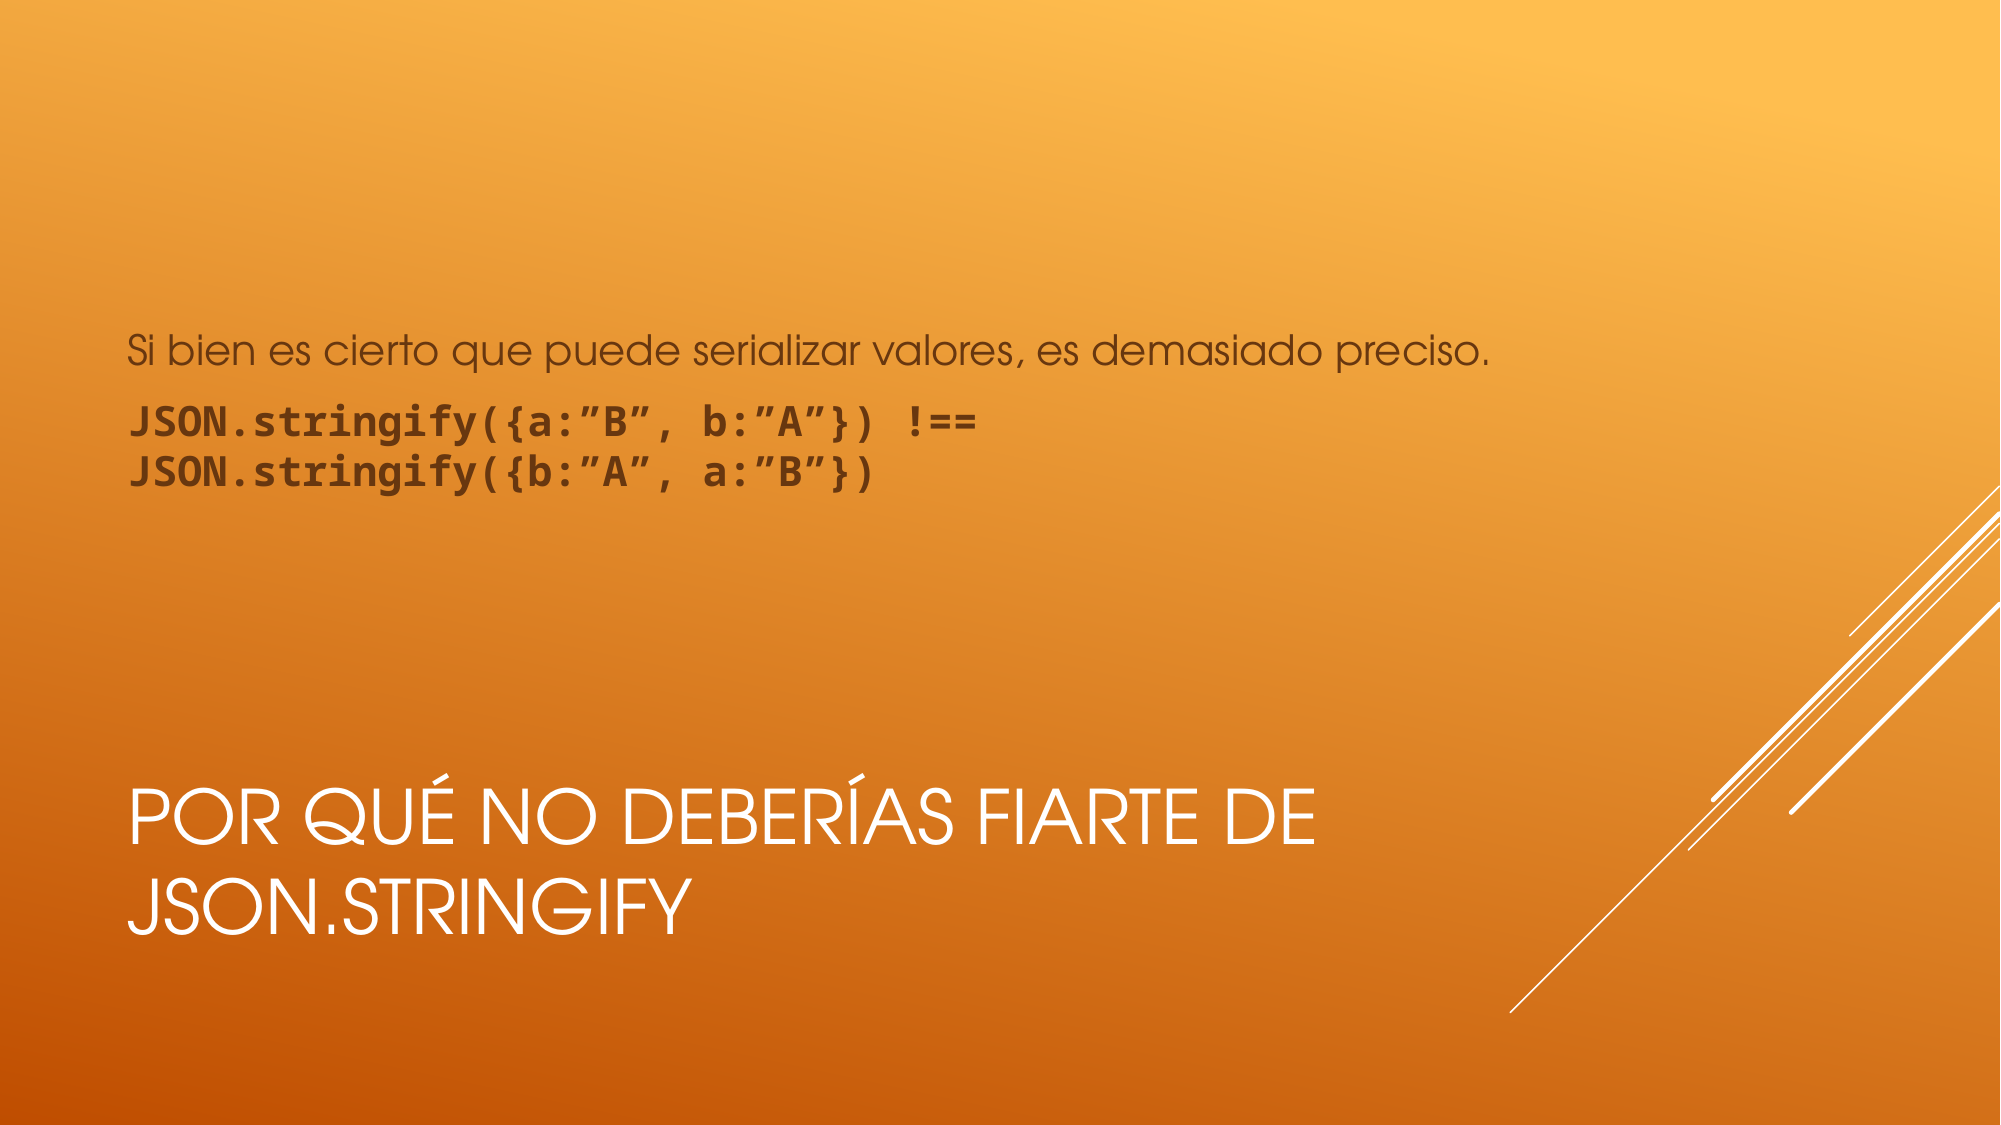

Si bien es cierto que puede serializar valores, es demasiado preciso.
JSON.stringify({a:”B”, b:”A”}) !== JSON.stringify({b:”A”, a:”B”})
# Por qué no deberías fiarte de JSON.STRINGIFY